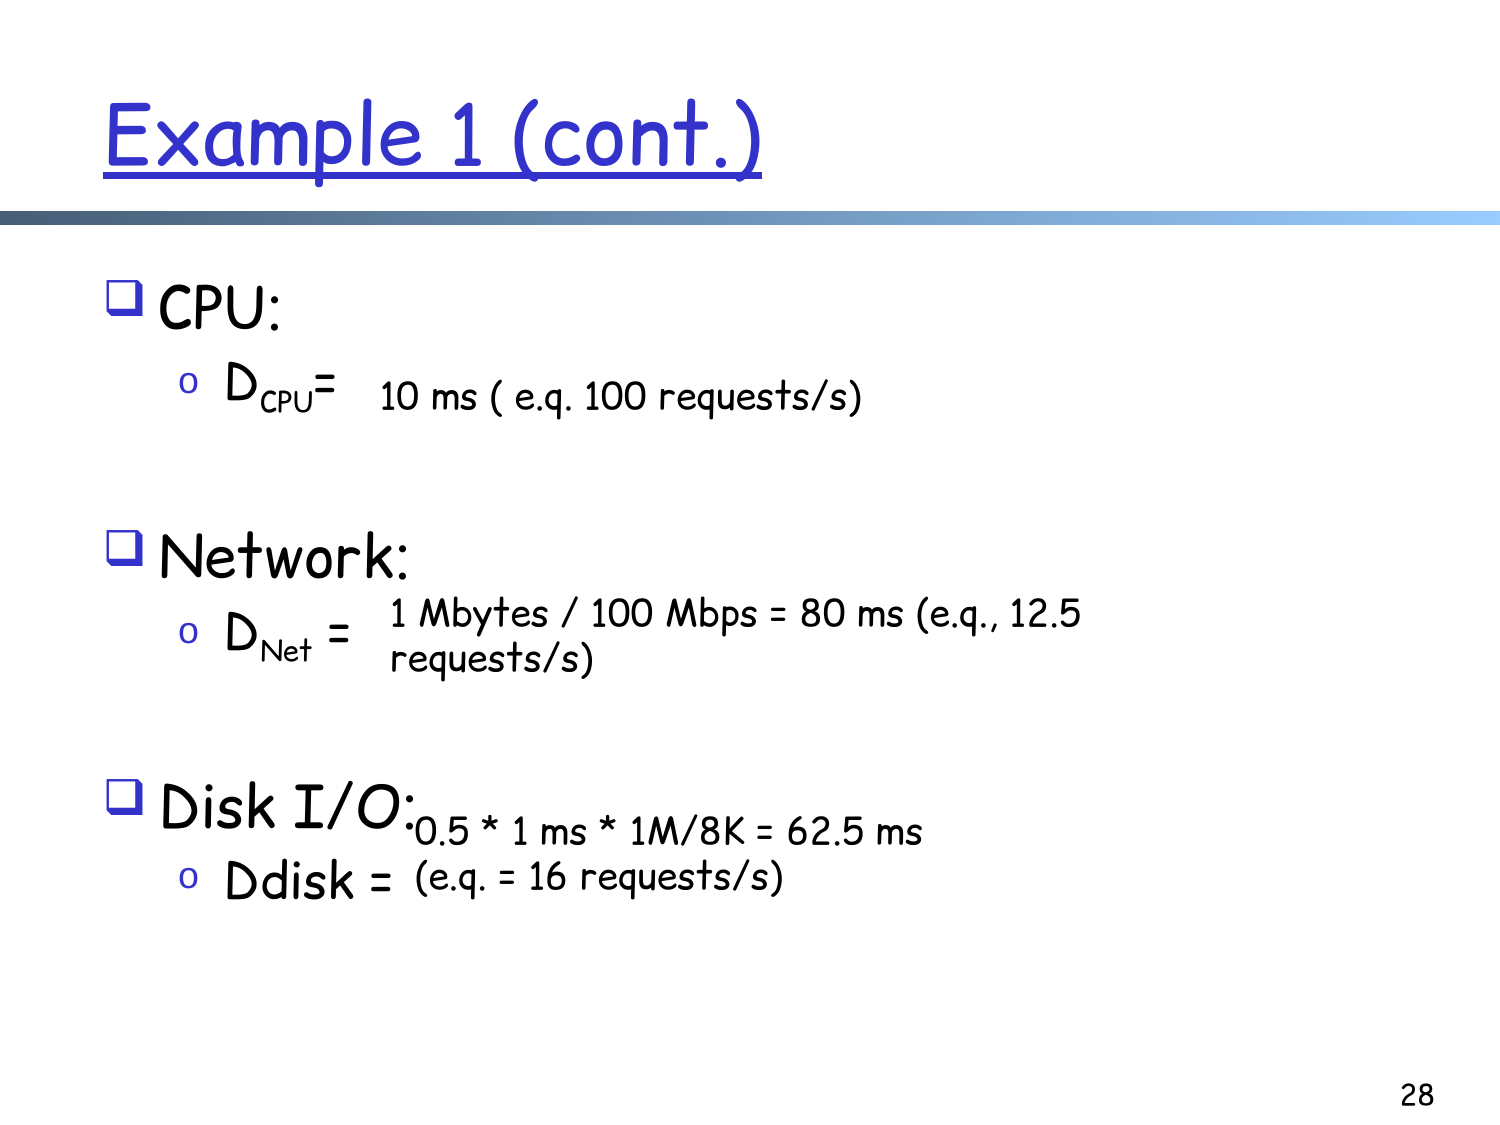

# Example 1 (cont.)
CPU:
DCPU=

Network:
DNet =

Disk I/O:
Ddisk =
10 ms ( e.q. 100 requests/s)
1 Mbytes / 100 Mbps = 80 ms (e.q., 12.5 requests/s)
0.5 * 1 ms * 1M/8K = 62.5 ms
(e.q. = 16 requests/s)
28